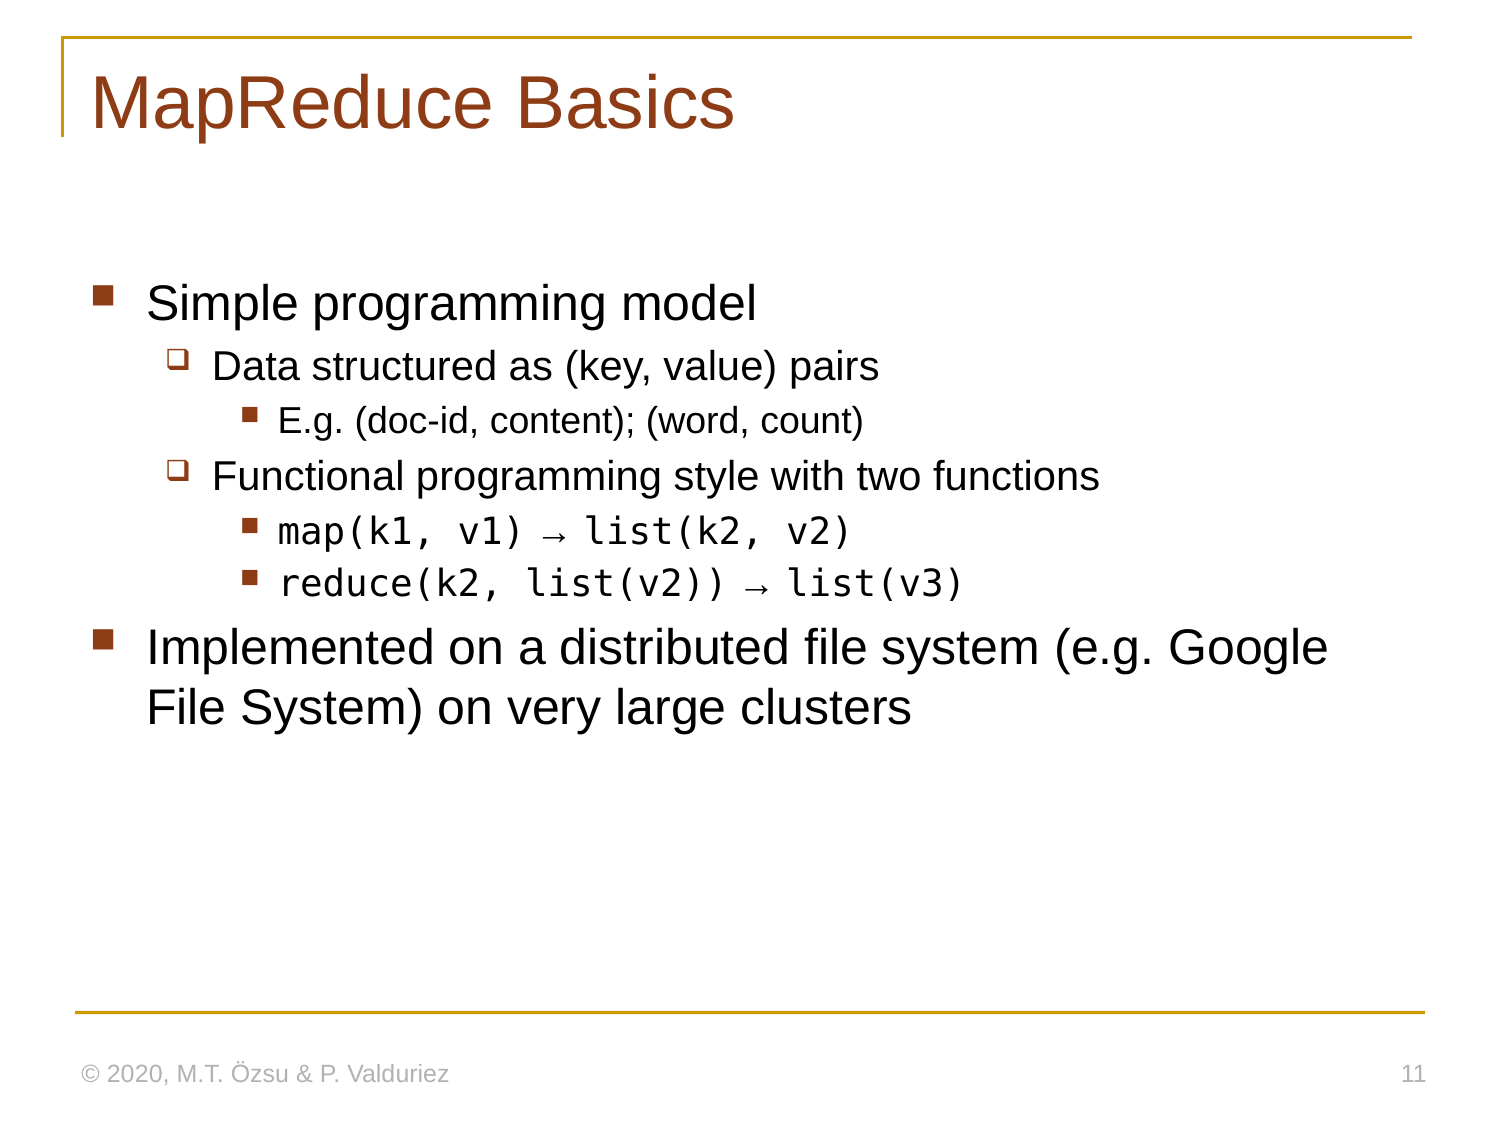

# MapReduce Basics
Simple programming model
Data structured as (key, value) pairs
E.g. (doc-id, content); (word, count)
Functional programming style with two functions
map(k1, v1) → list(k2, v2)
reduce(k2, list(v2)) → list(v3)
Implemented on a distributed file system (e.g. Google File System) on very large clusters
© 2020, M.T. Özsu & P. Valduriez
11